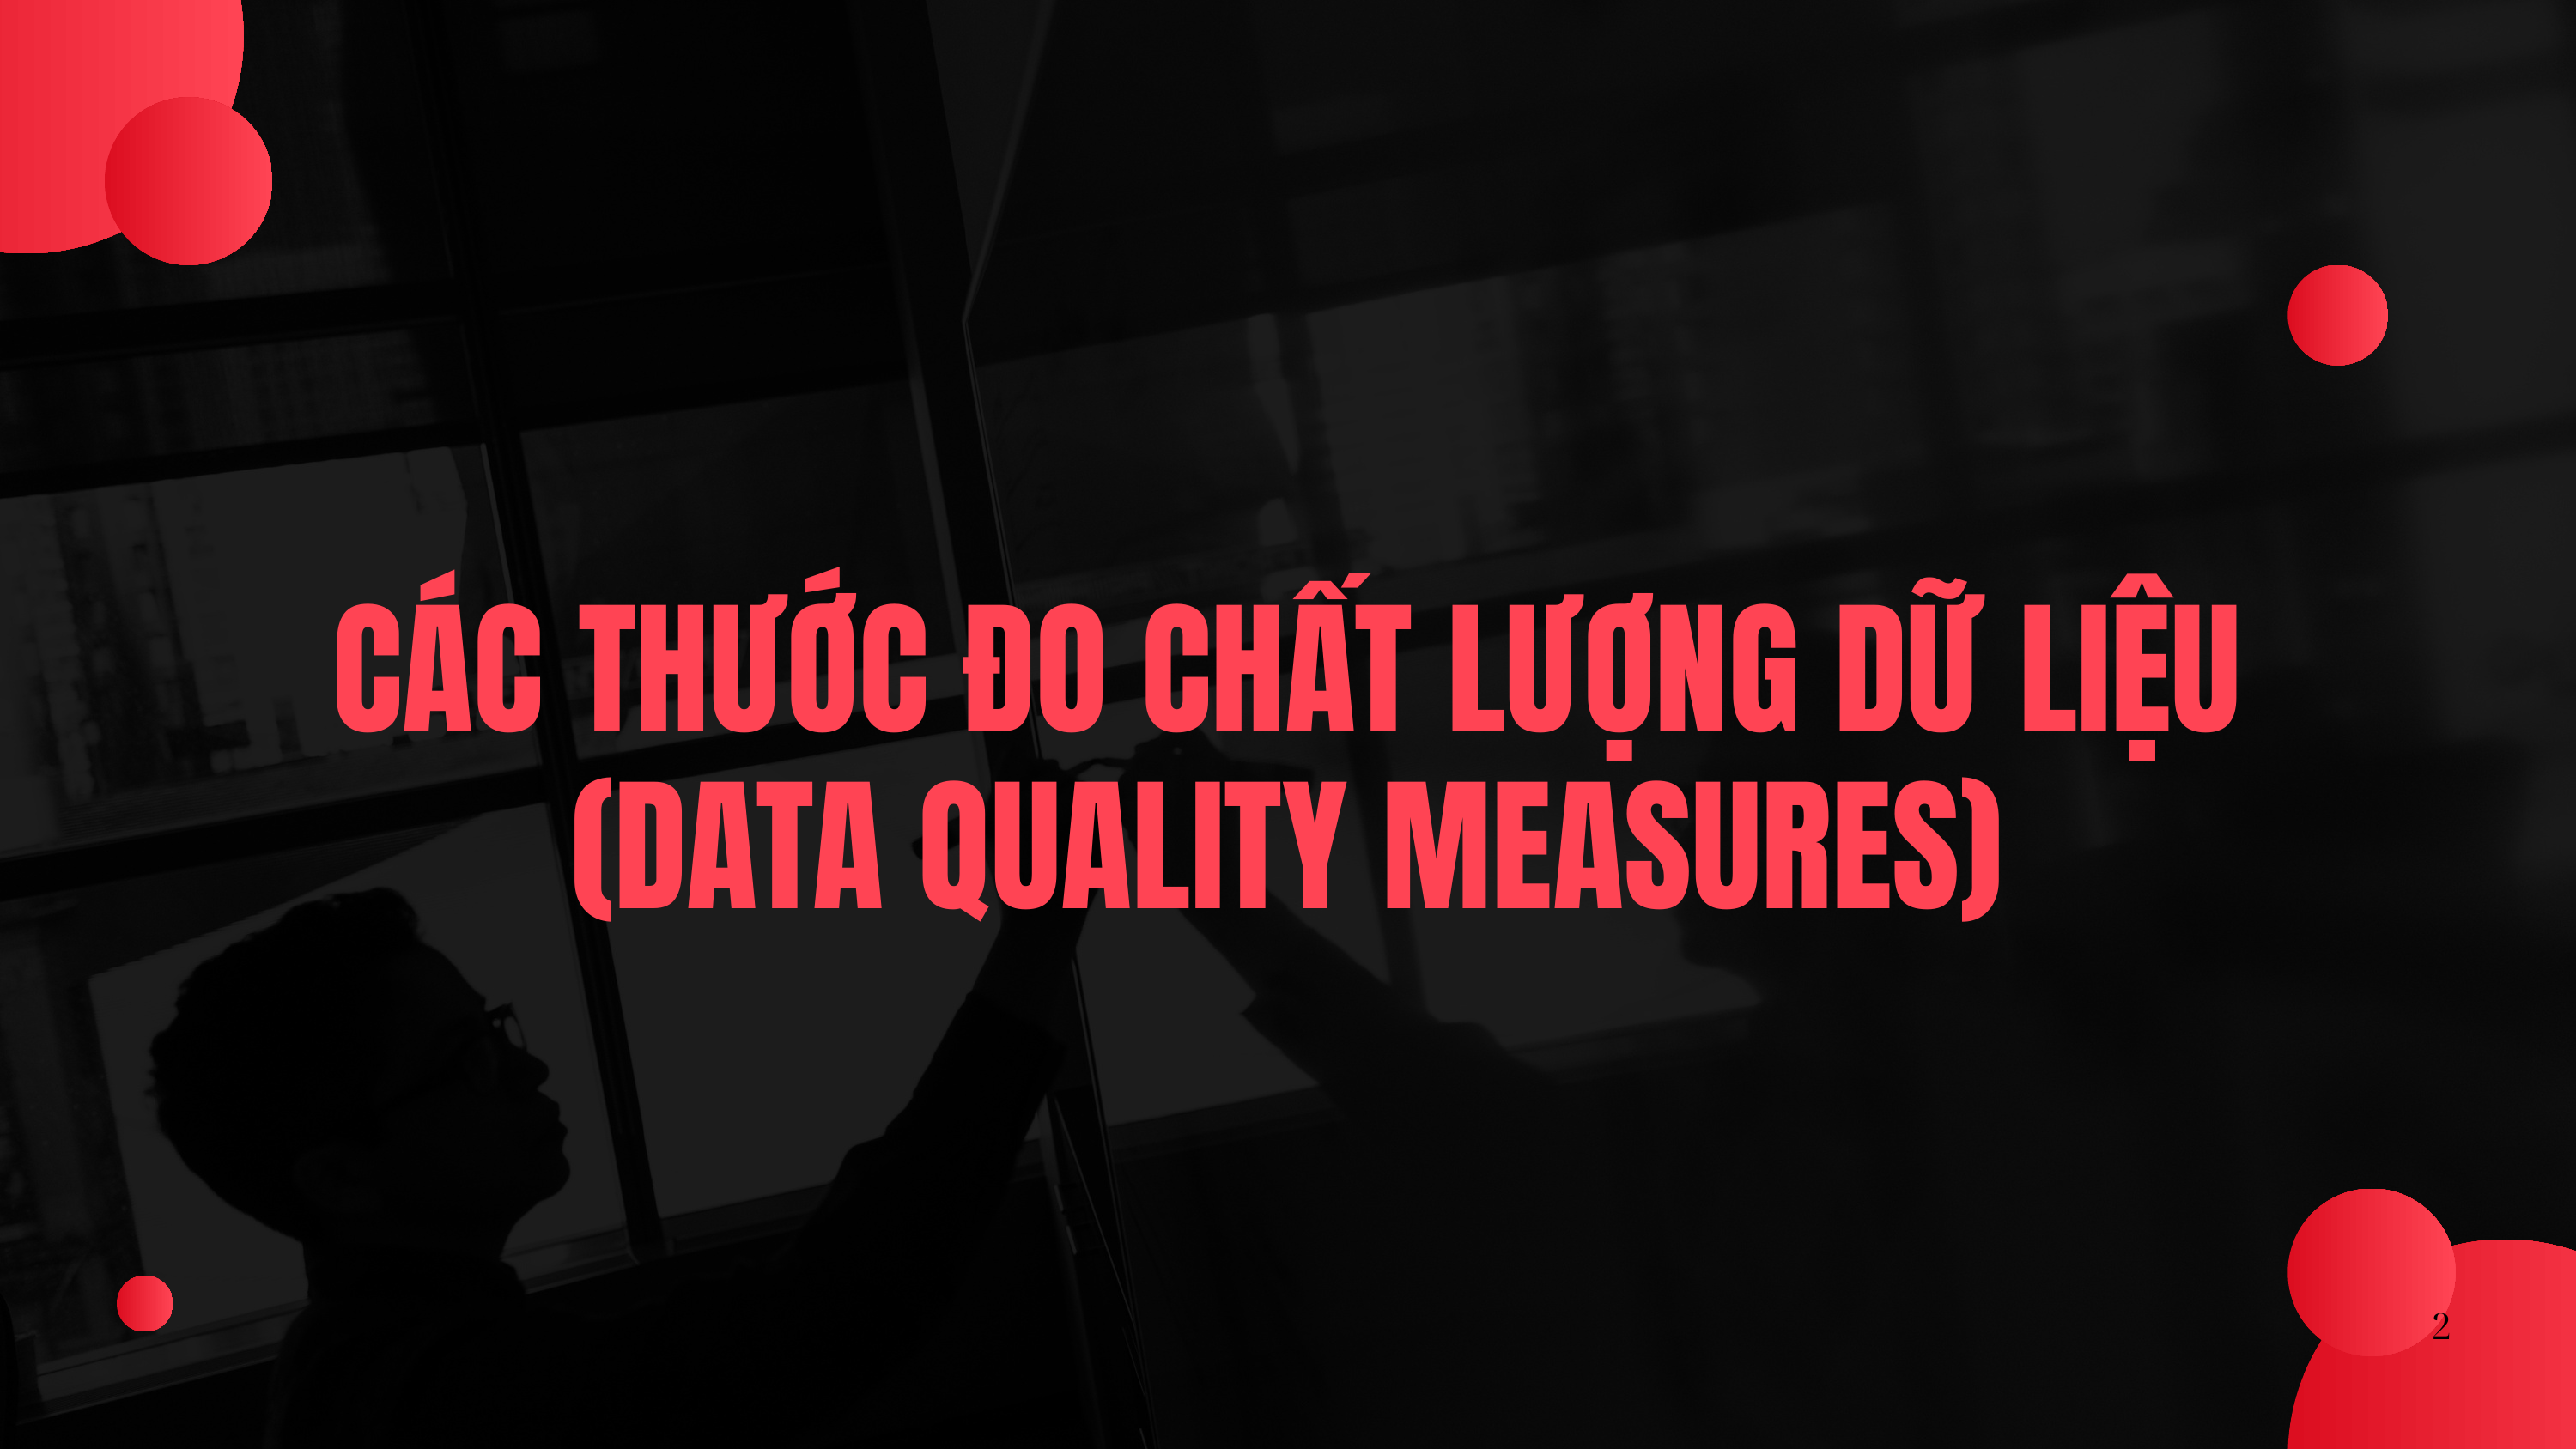

CÁC THƯỚC ĐO CHẤT LƯỢNG DỮ LIỆU (DATA QUALITY MEASURES)

2